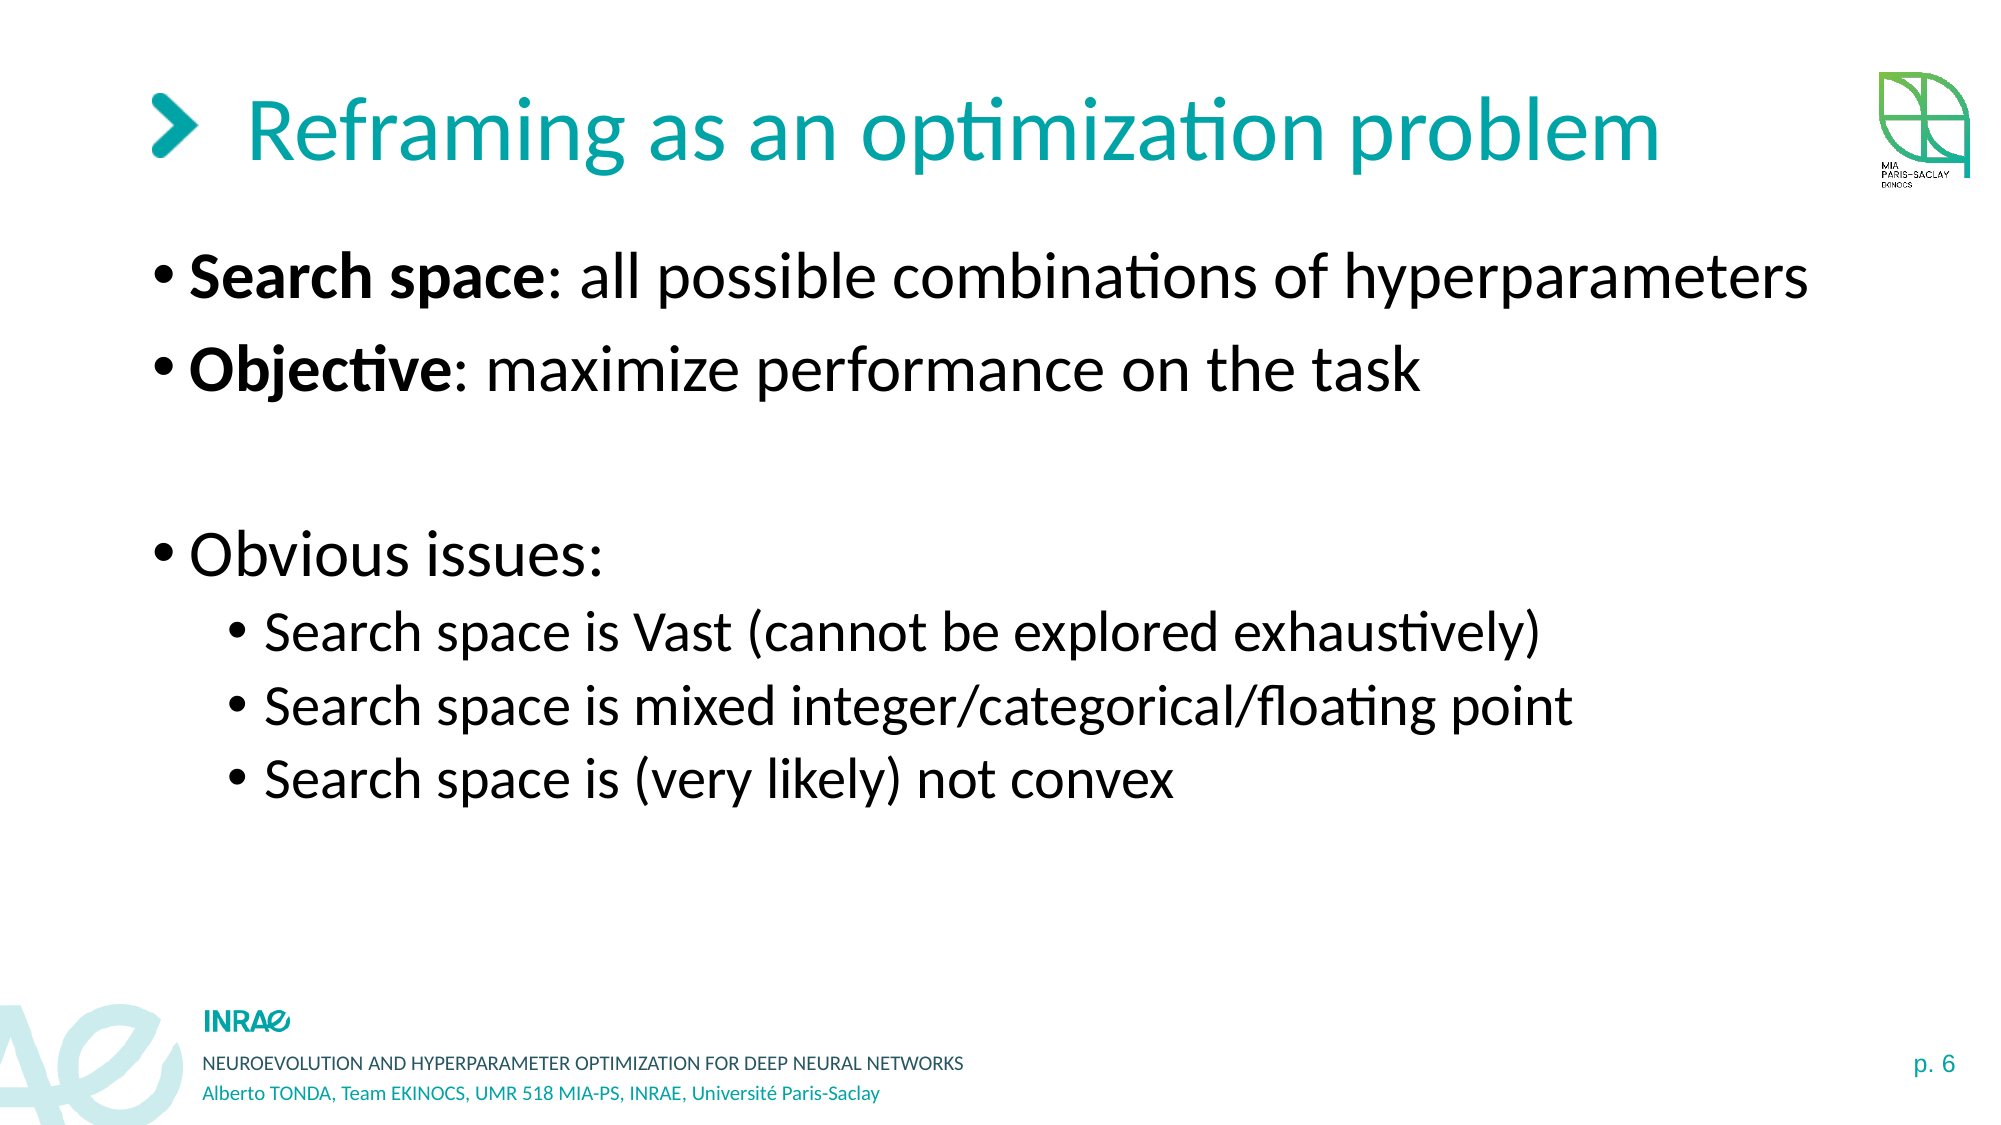

# Reframing as an optimization problem
Search space: all possible combinations of hyperparameters
Objective: maximize performance on the task

Obvious issues:
Search space is Vast (cannot be explored exhaustively)
Search space is mixed integer/categorical/floating point
Search space is (very likely) not convex